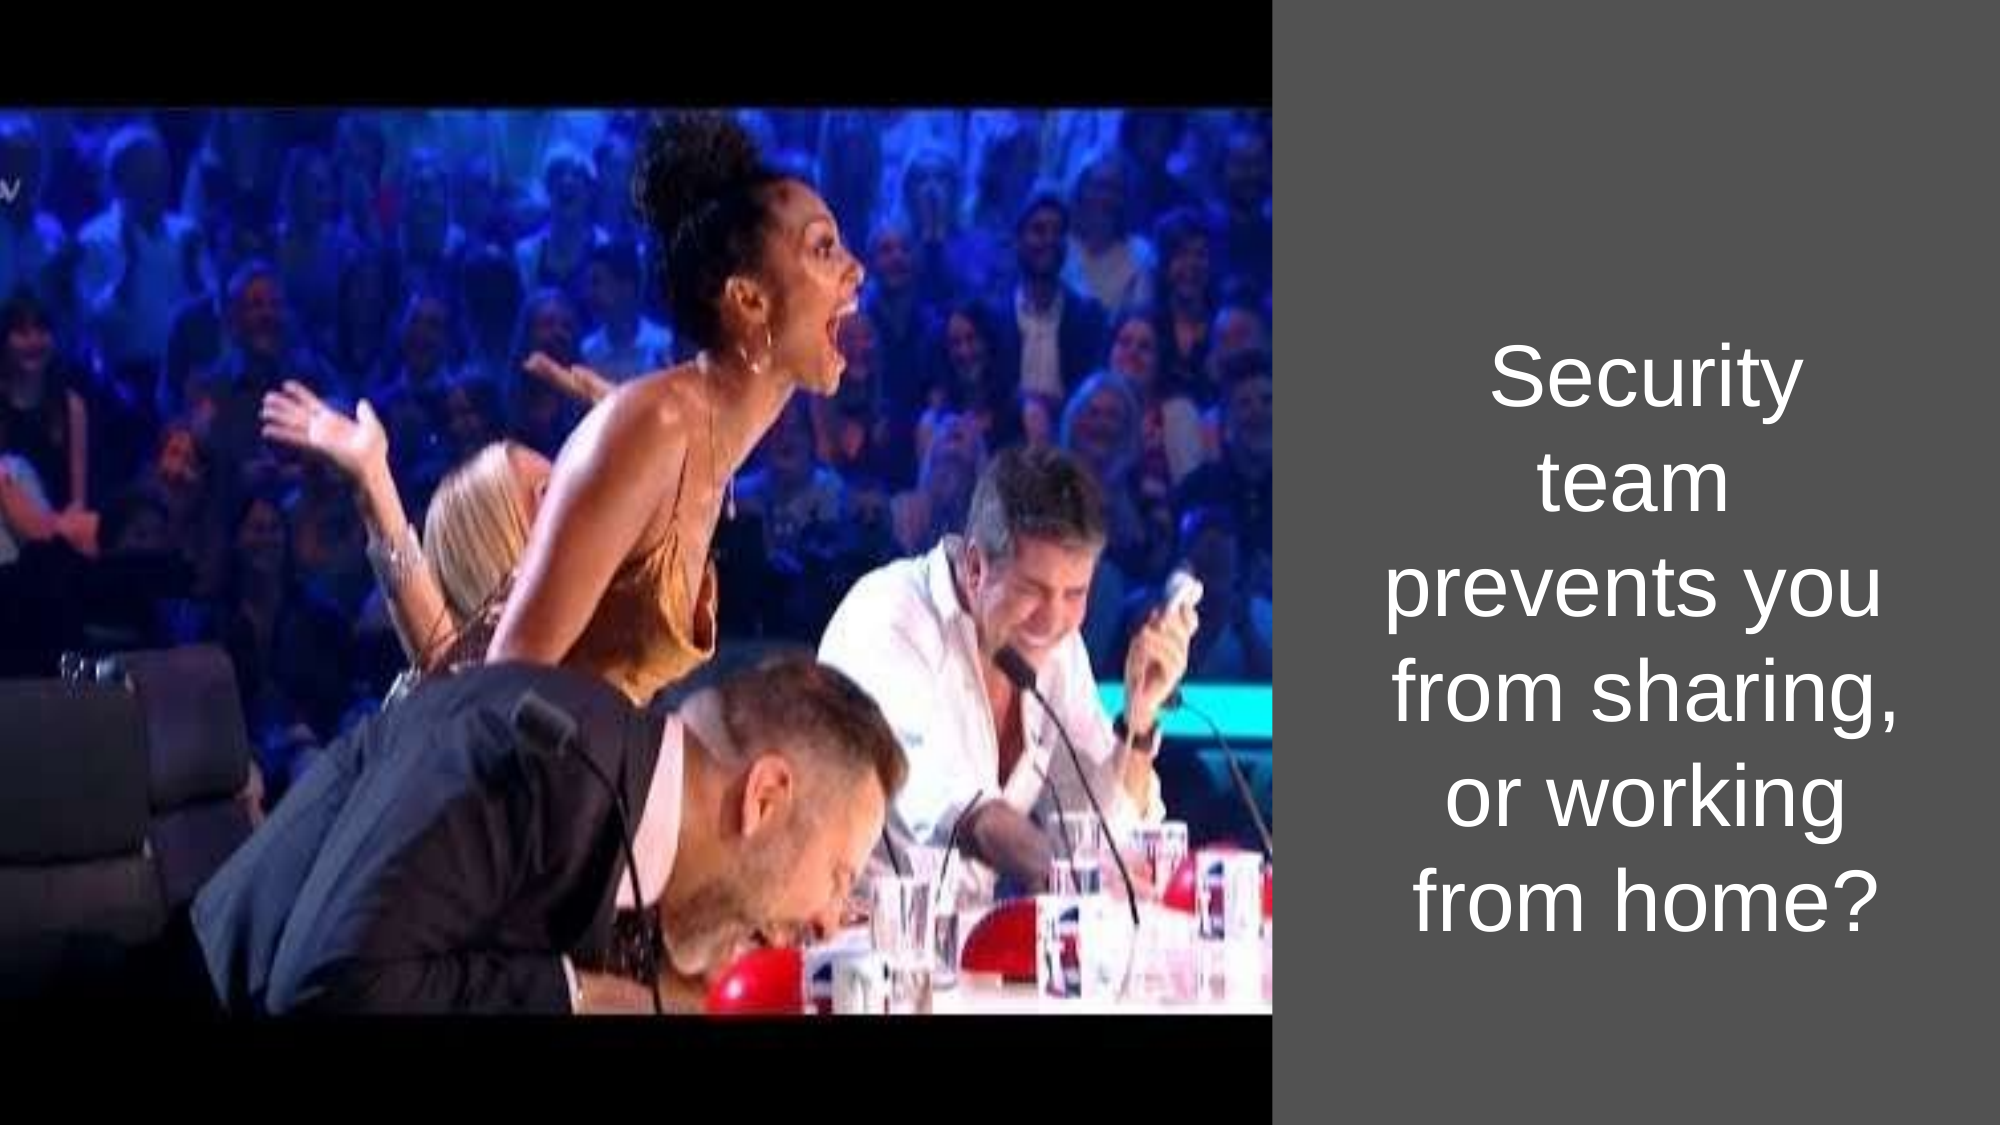

# Security team  prevents you  from sharing,  or working  from home?